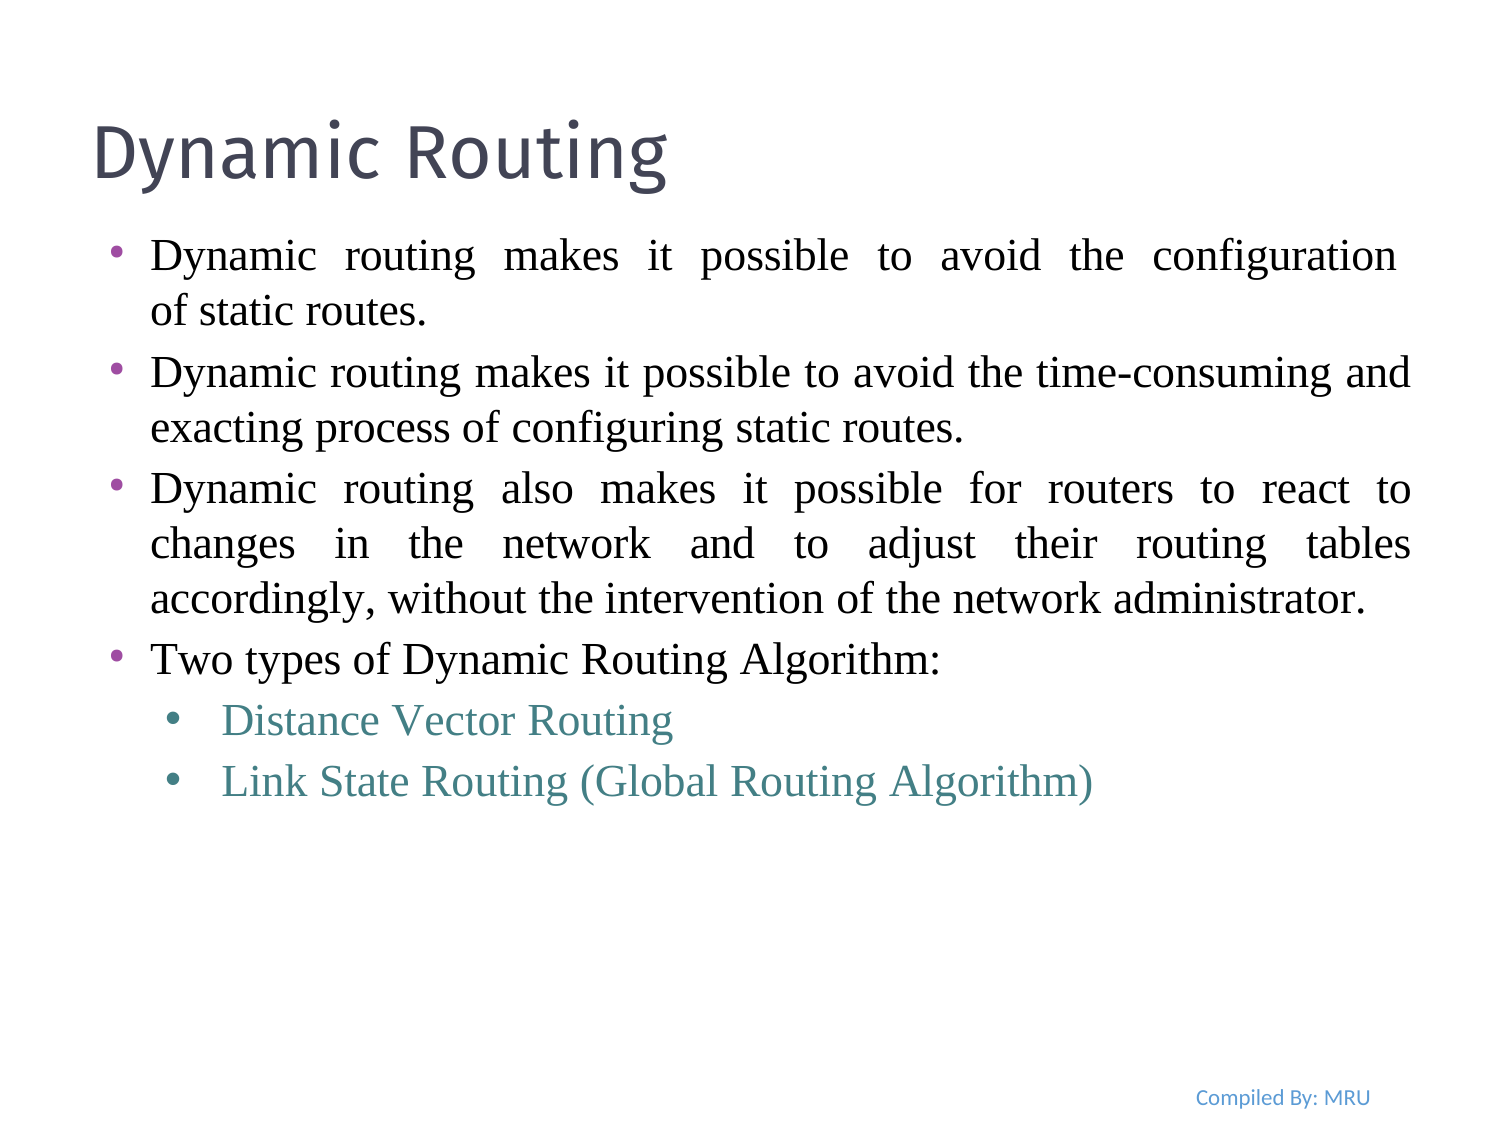

Dynamic Routing
Dynamic  routing  makes  it  possible  to  avoid  the  configuration  of static routes.
Dynamic routing makes it possible to avoid the time-consuming and exacting process of configuring static routes.
Dynamic  routing  also  makes  it  possible  for  routers  to  react  to changes   in   the   network   and   to   adjust   their   routing   tables accordingly, without the intervention of the network administrator.
Two types of Dynamic Routing Algorithm:
Distance Vector Routing
Link State Routing (Global Routing Algorithm)
Compiled By: MRU